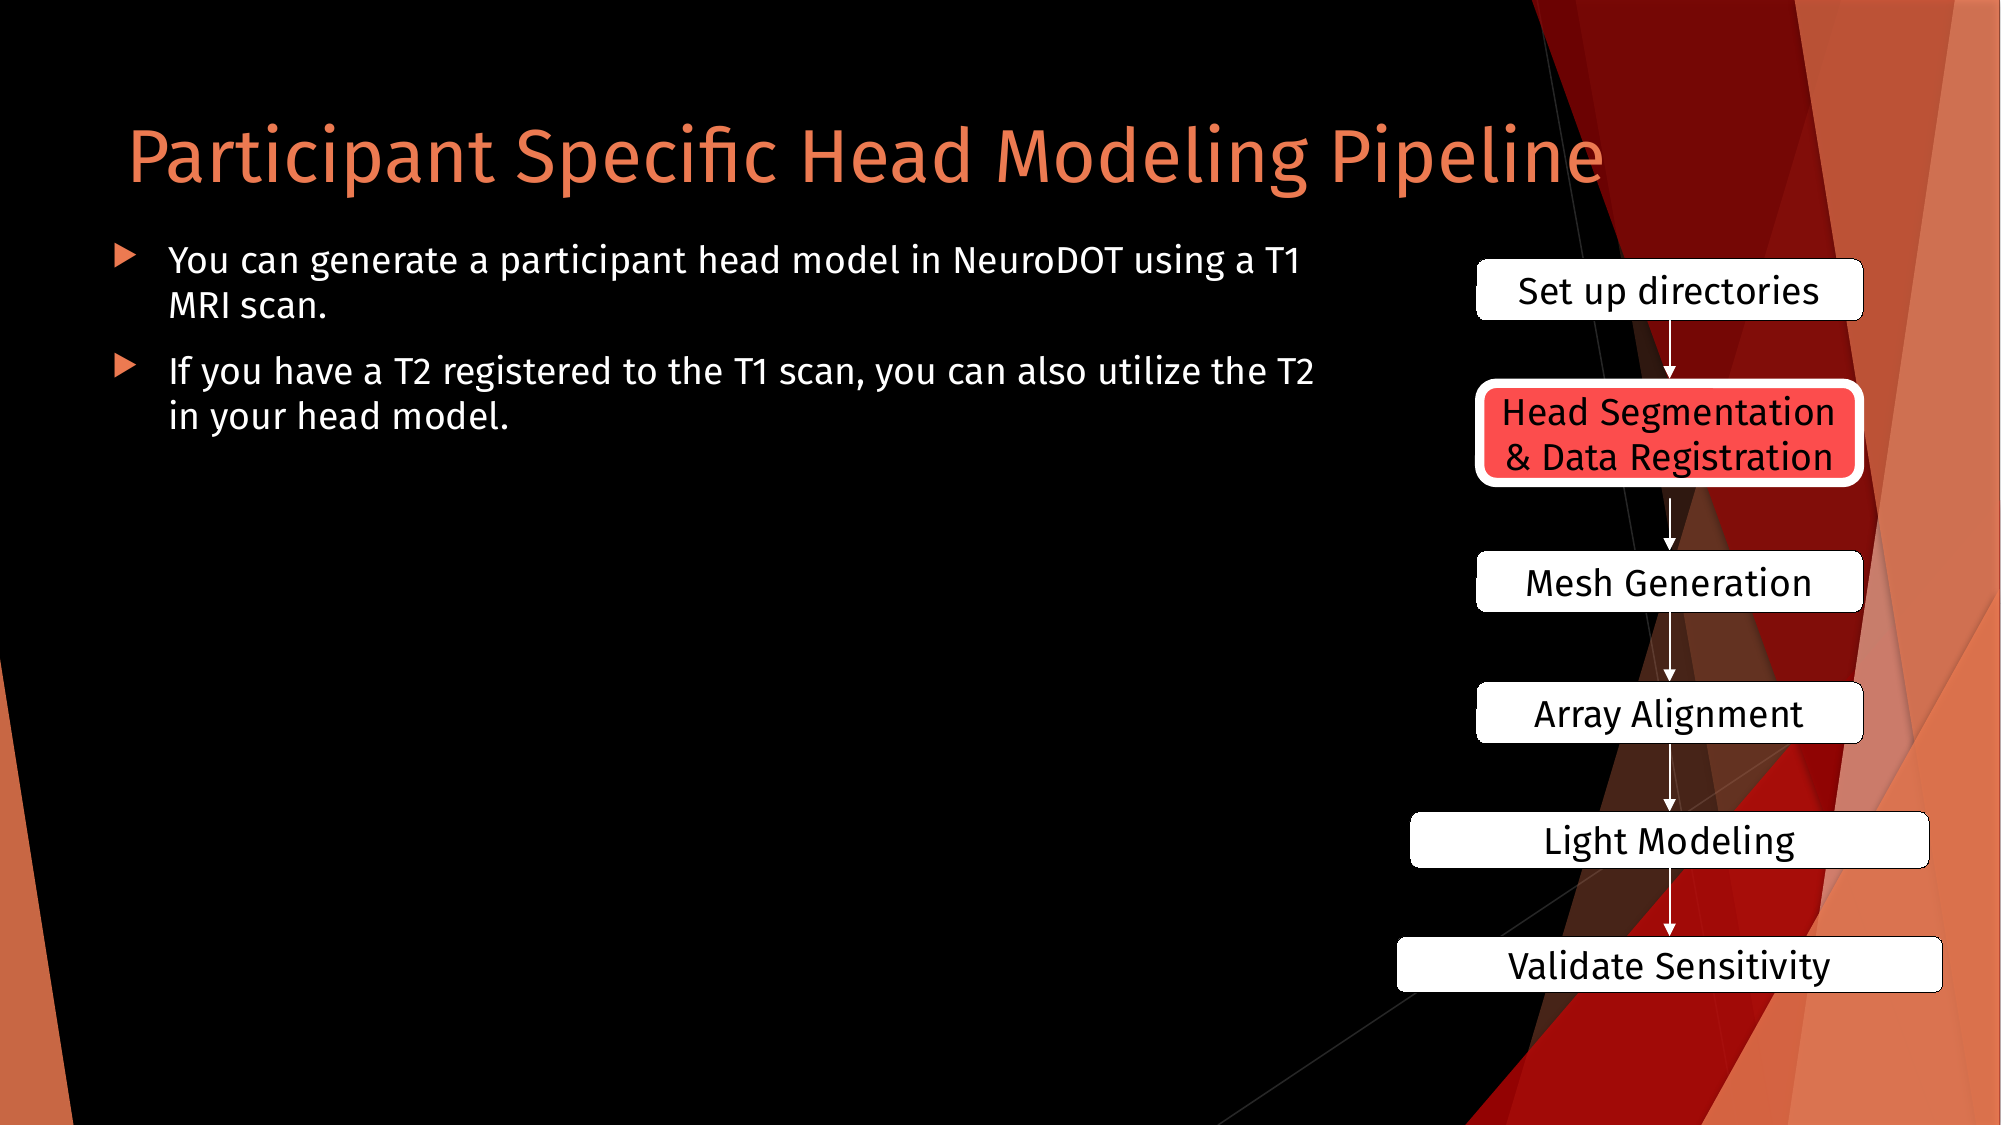

# Participant Specific Head Modeling Pipeline
You can generate a participant head model in NeuroDOT using a T1 MRI scan.
If you have a T2 registered to the T1 scan, you can also utilize the T2 in your head model.

Set up directories
Head Segmentation
& Data Registration
Mesh Generation
Array Alignment
Light Modeling
Validate Sensitivity